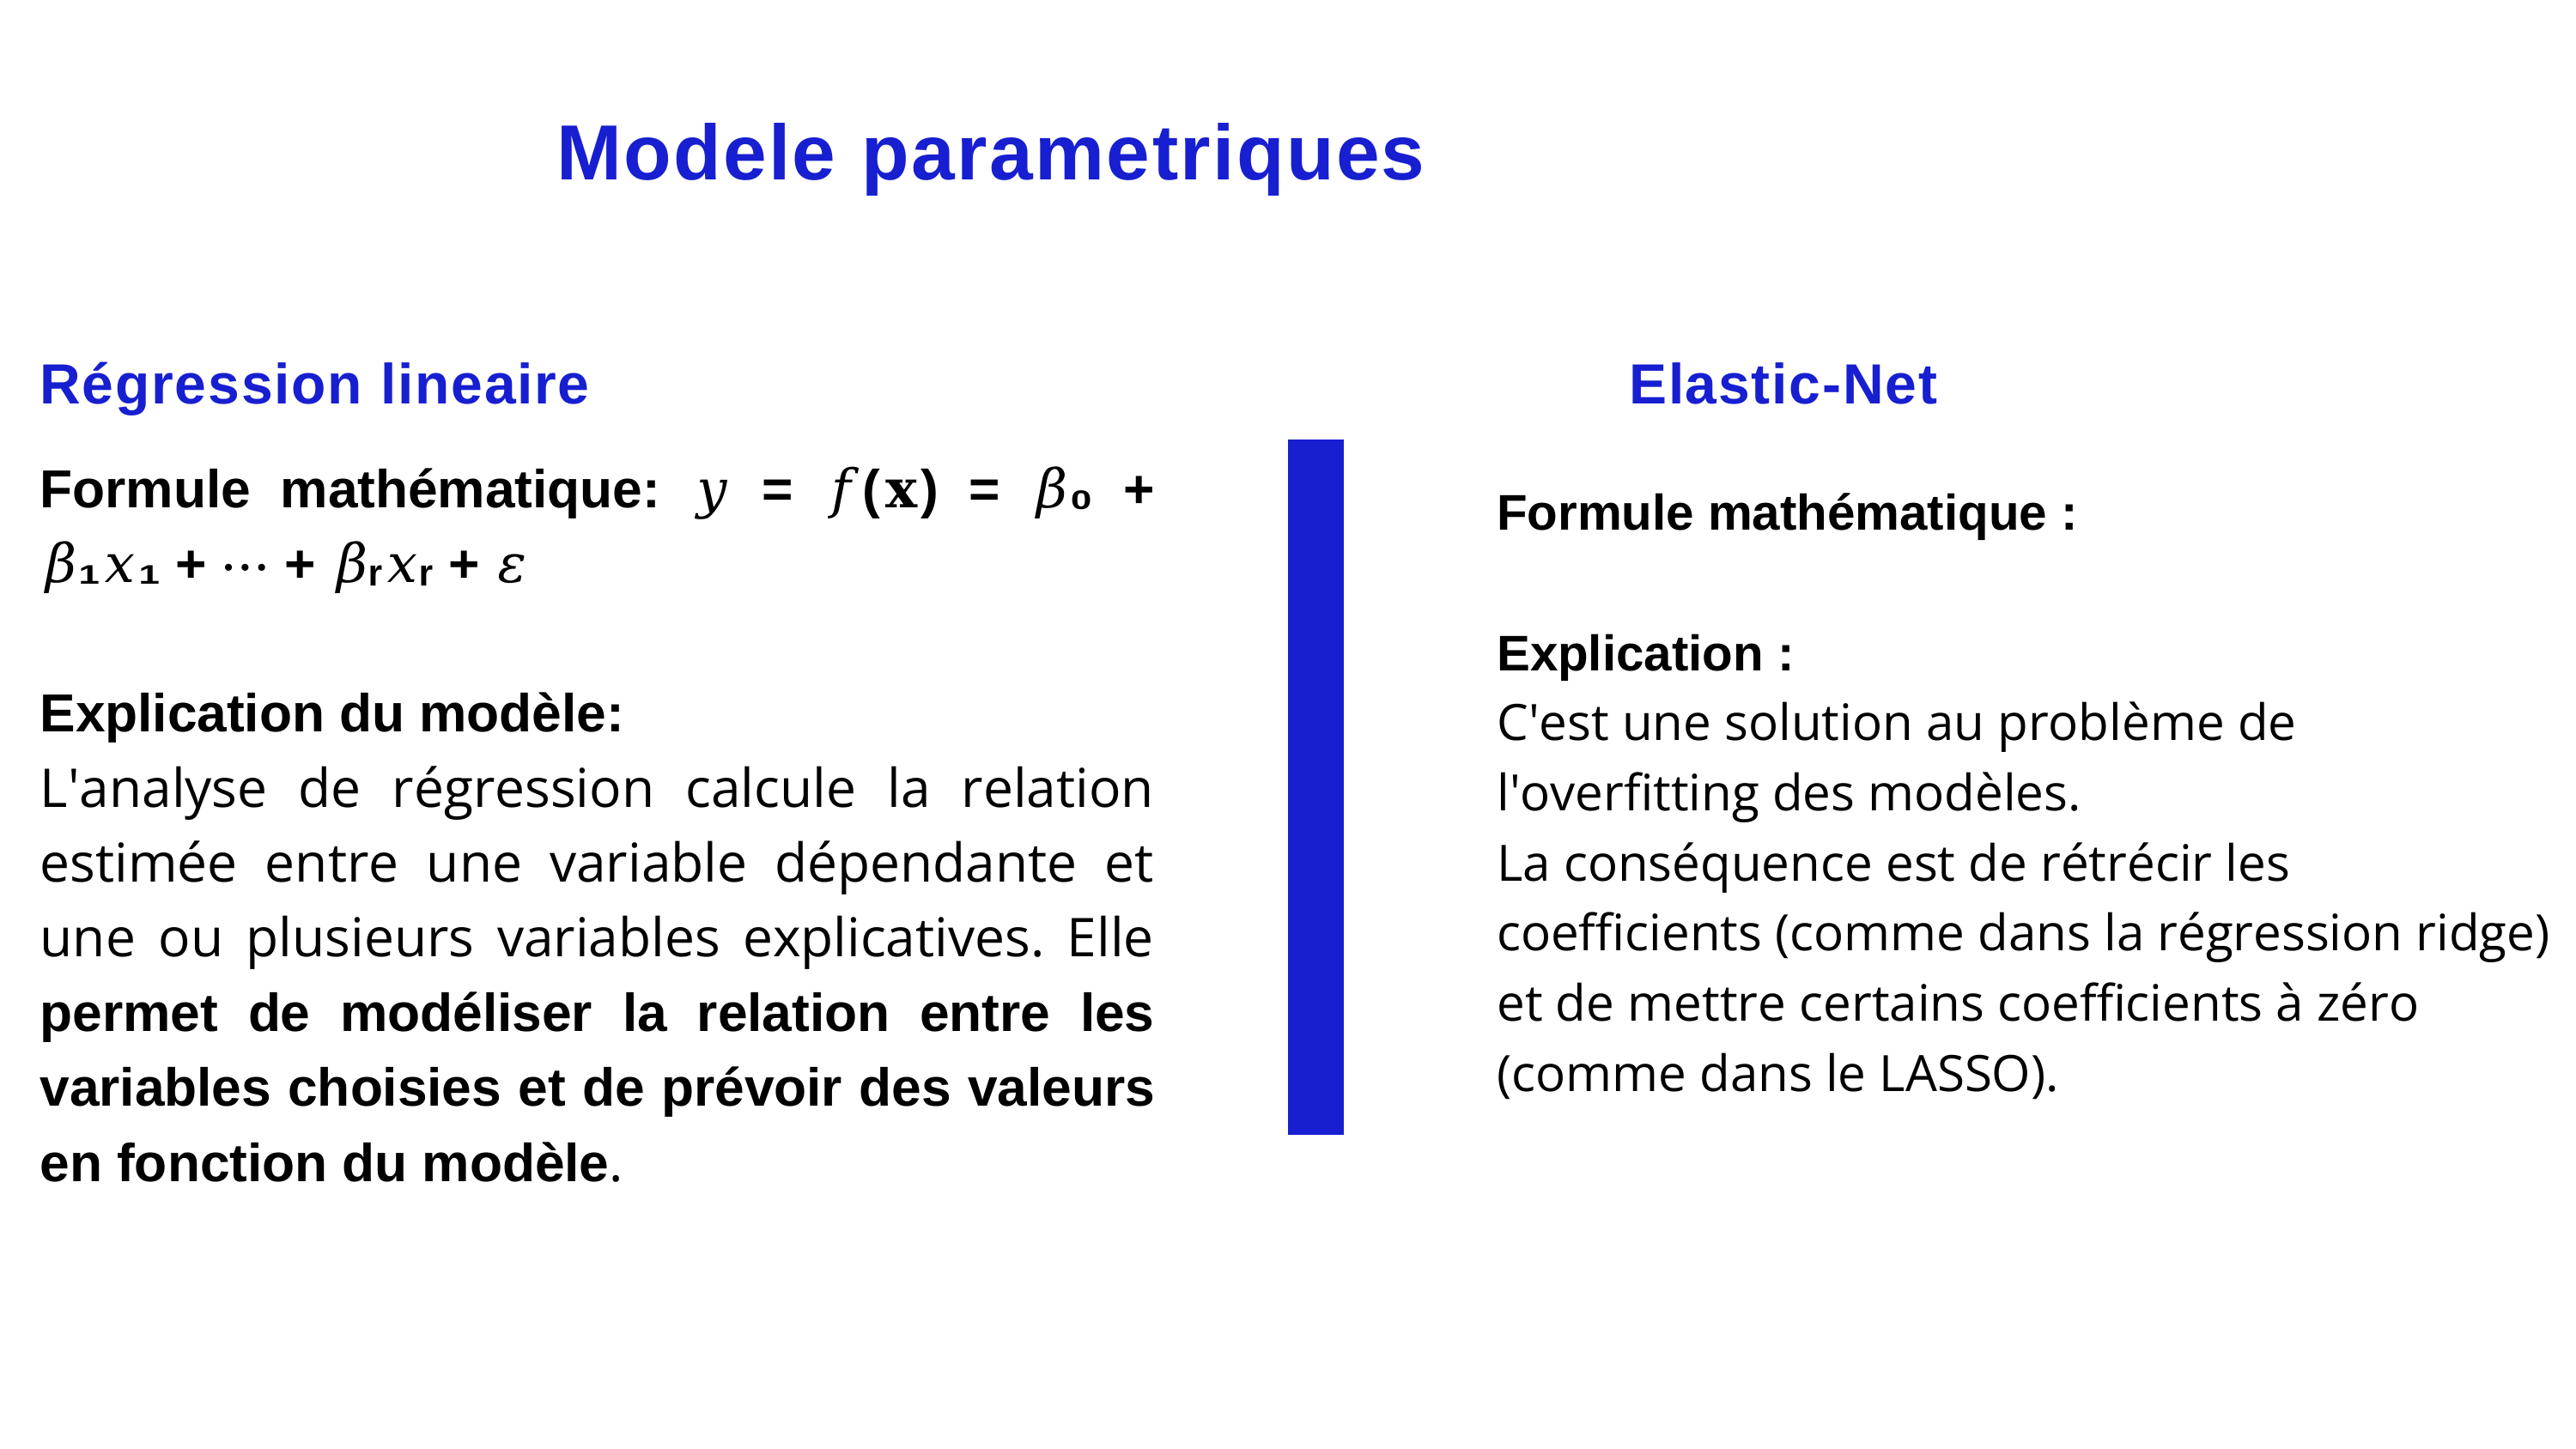

Modele parametriques
Régression lineaire
Elastic-Net

Formule mathématique: 𝑦 = 𝑓(𝐱) = 𝛽₀ + 𝛽₁𝑥₁ + ⋯ + 𝛽ᵣ𝑥ᵣ + 𝜀

Explication du modèle:
L'analyse de régression calcule la relation estimée entre une variable dépendante et une ou plusieurs variables explicatives. Elle permet de modéliser la relation entre les variables choisies et de prévoir des valeurs en fonction du modèle.

Formule mathématique :

Explication :
C'est une solution au problème de l'overfitting des modèles.
La conséquence est de rétrécir les coefficients (comme dans la régression ridge) et de mettre certains coefficients à zéro (comme dans le LASSO).